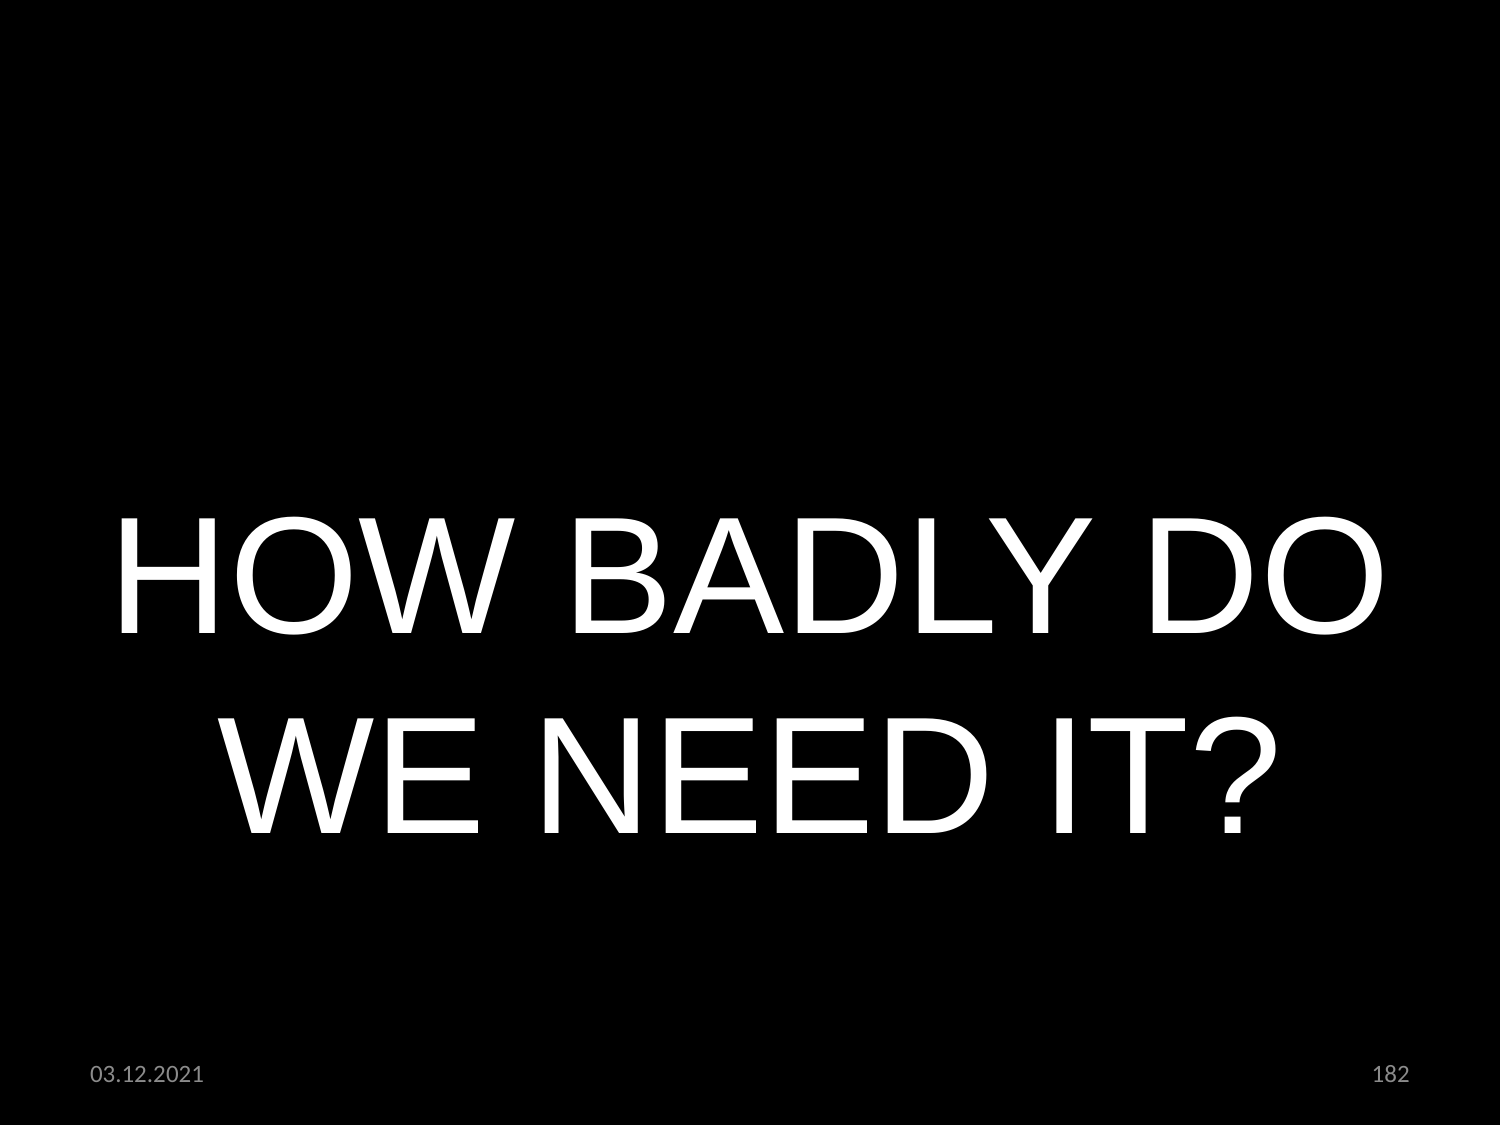

HOW BADLY DO WE NEED IT?
03.12.2021
182